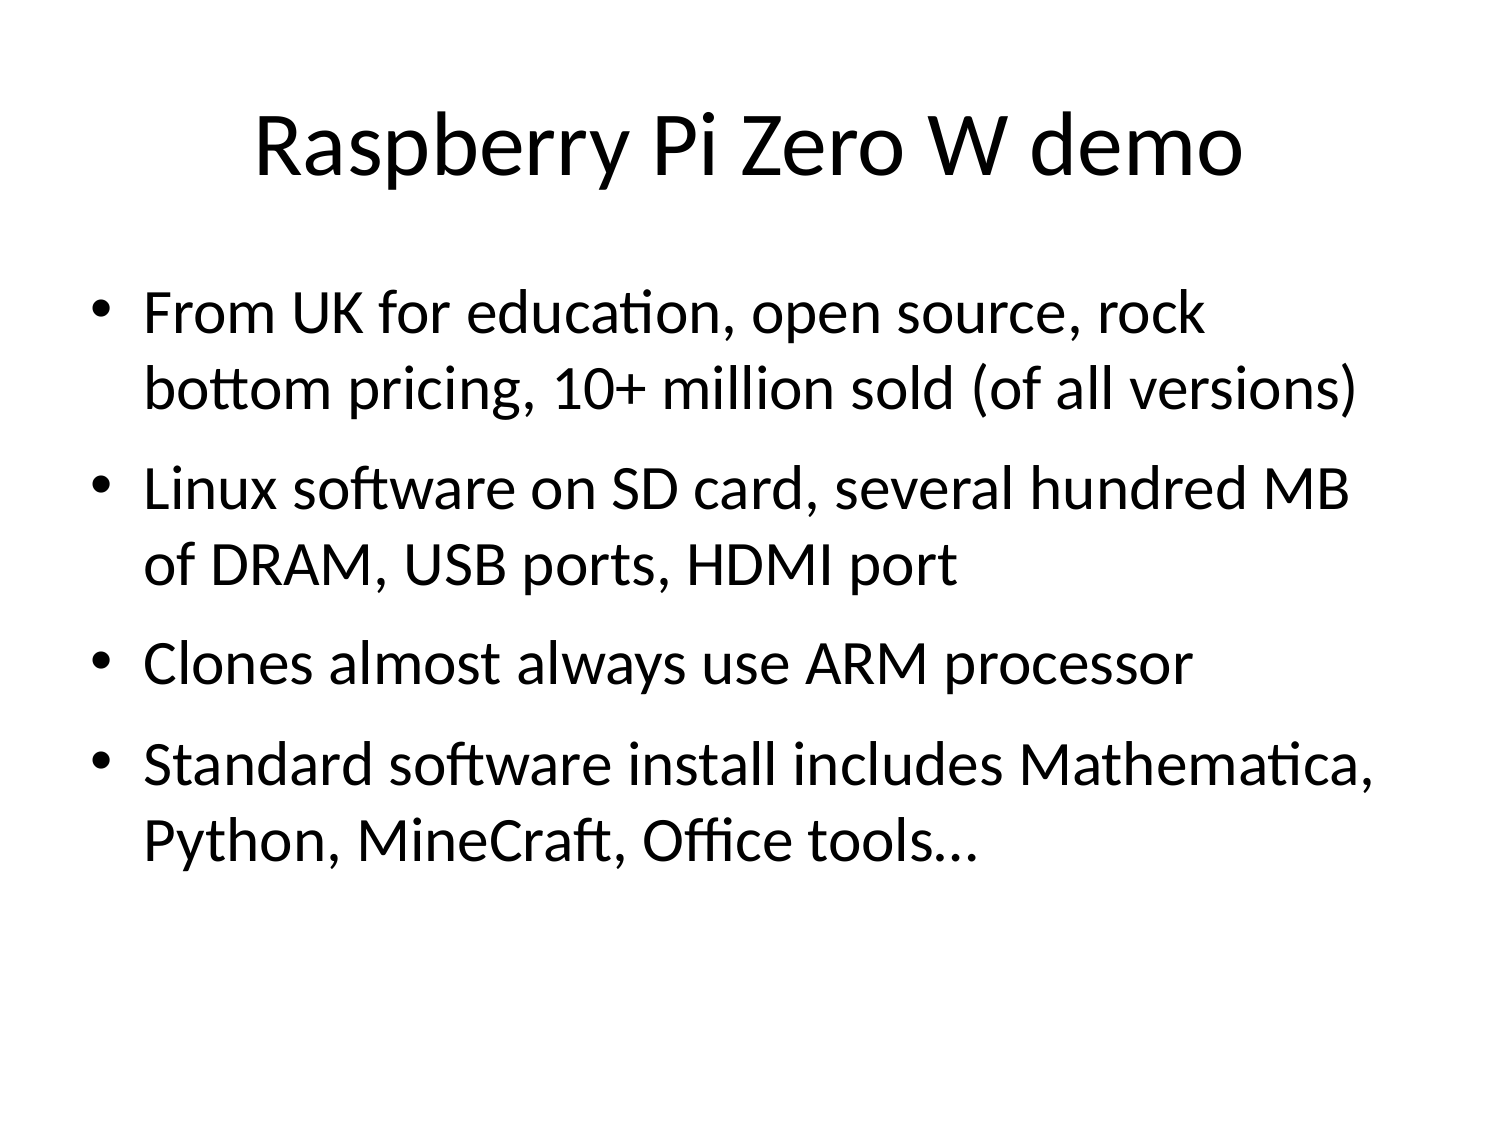

# Raspberry Pi Zero W demo
From UK for education, open source, rock bottom pricing, 10+ million sold (of all versions)
Linux software on SD card, several hundred MB of DRAM, USB ports, HDMI port
Clones almost always use ARM processor
Standard software install includes Mathematica, Python, MineCraft, Office tools…